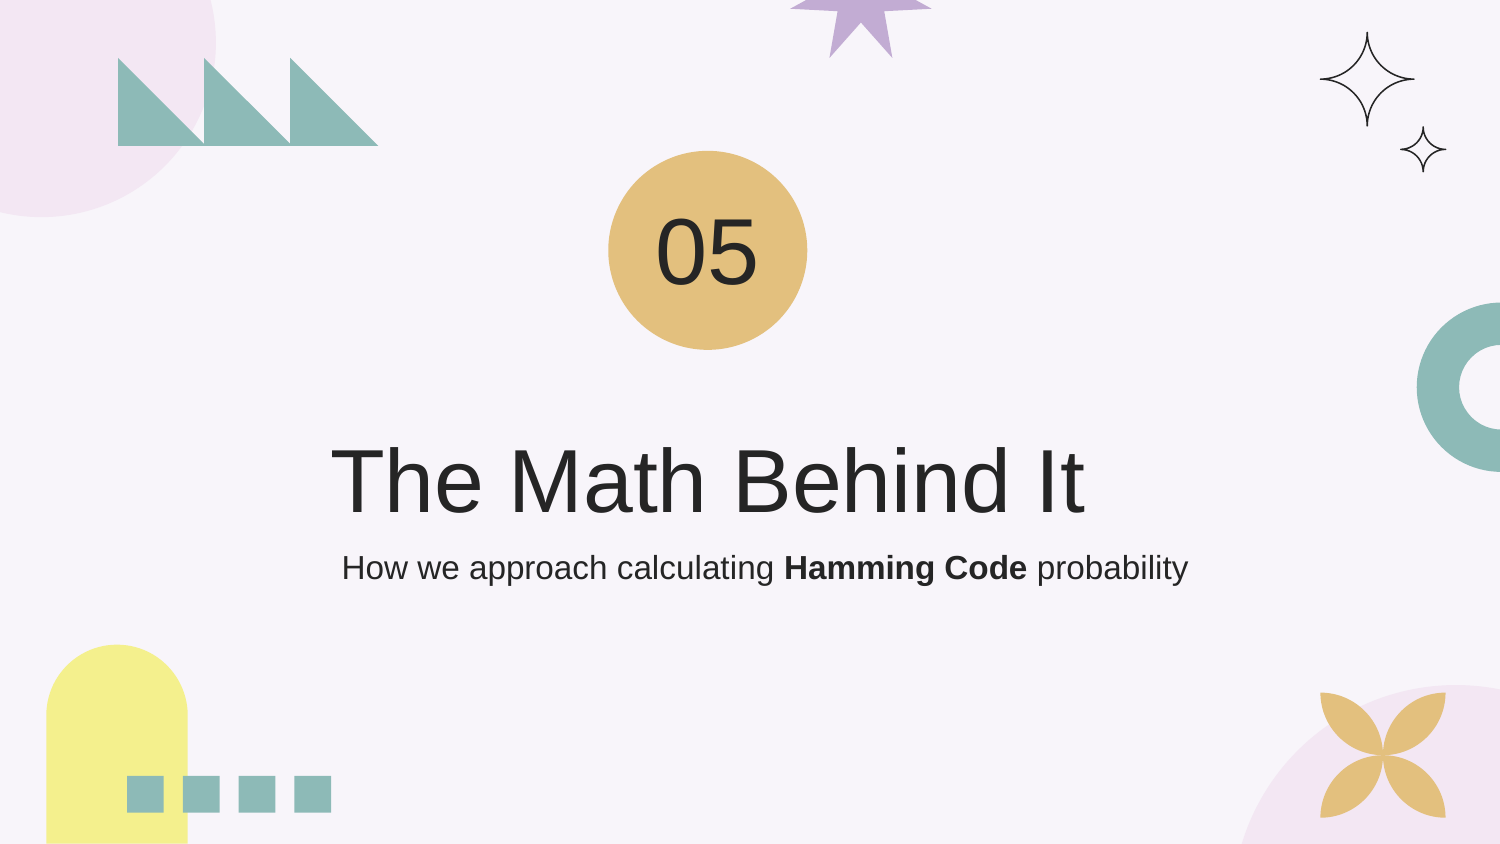

05
# The Math Behind It
How we approach calculating Hamming Code probability